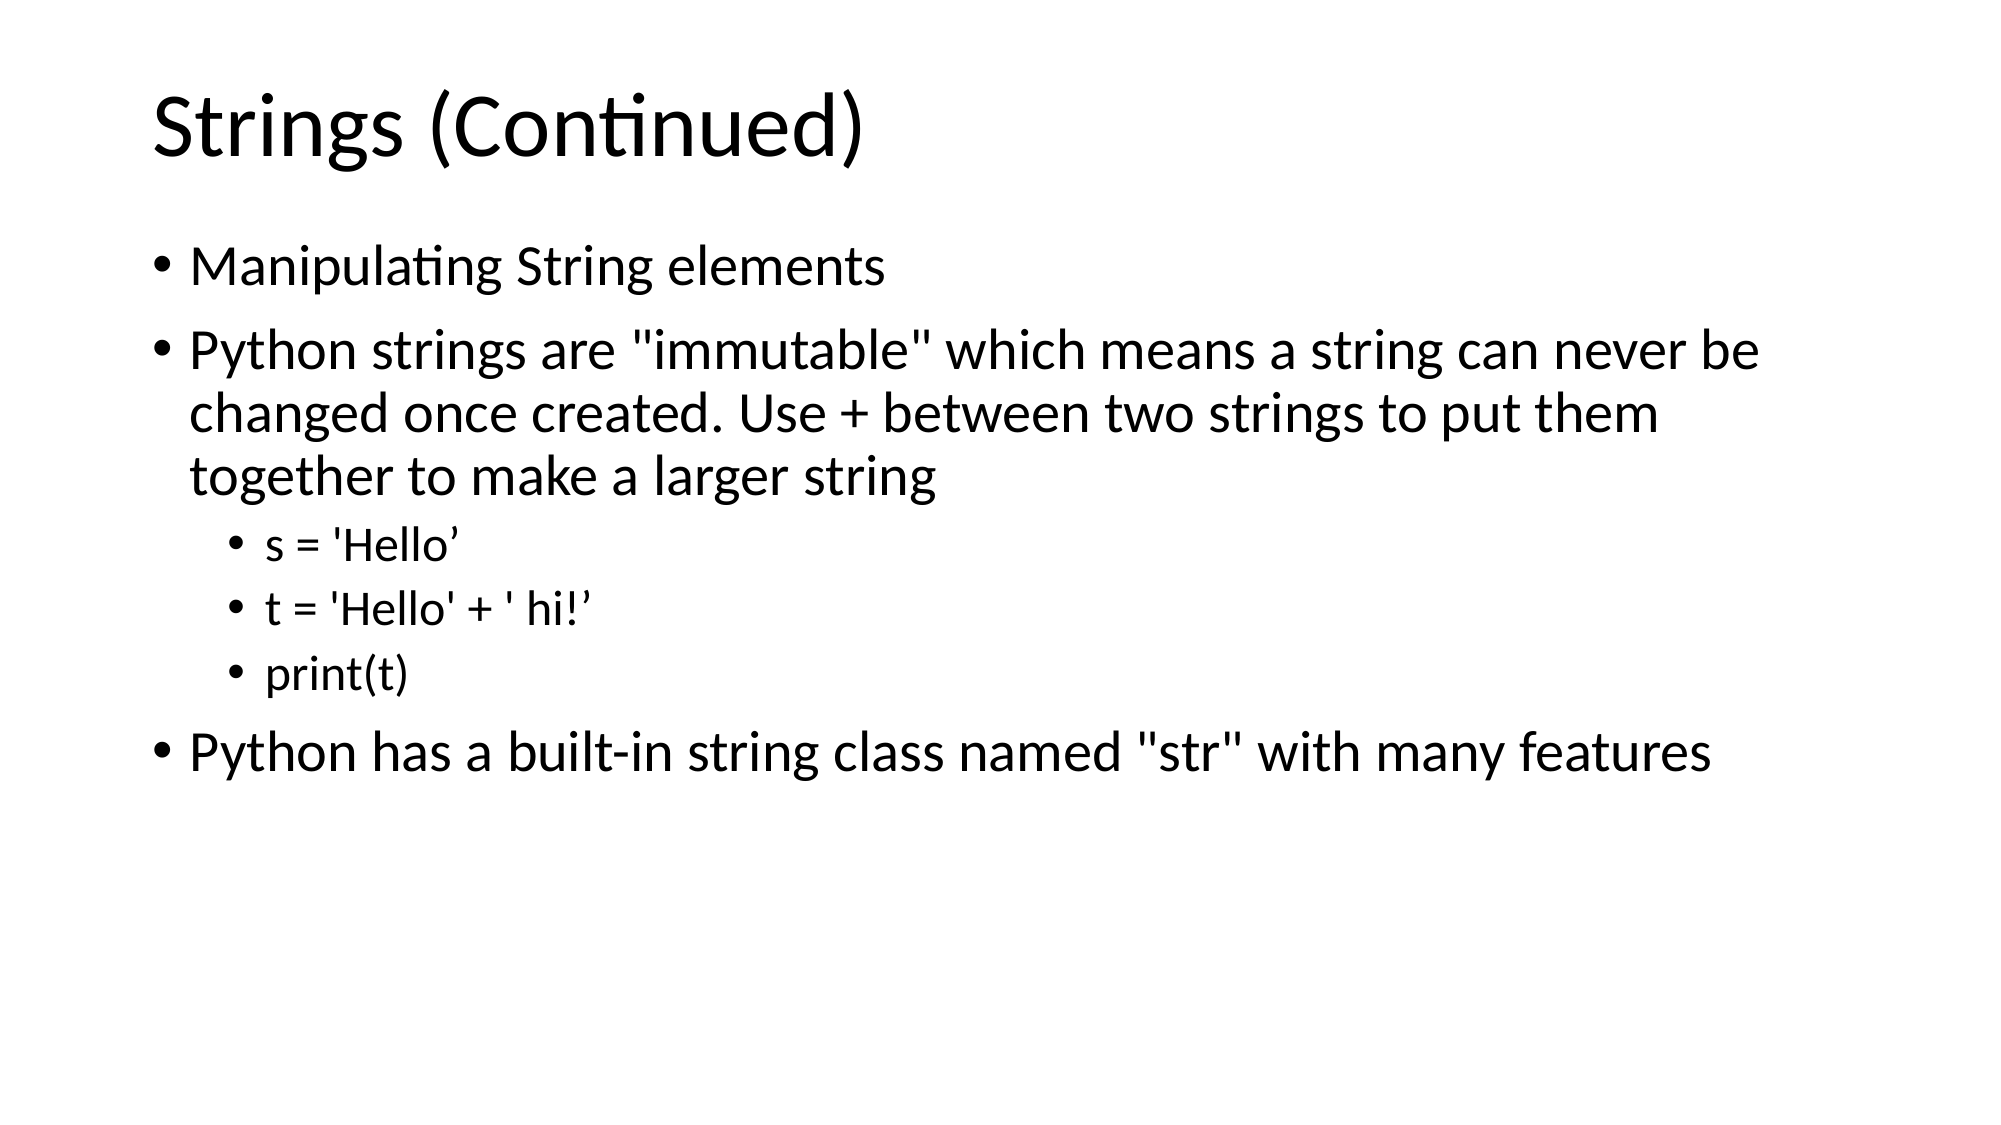

# Strings (Continued)
Manipulating String elements
Python strings are "immutable" which means a string can never be changed once created. Use + between two strings to put them together to make a larger string
s = 'Hello’
t = 'Hello' + ' hi!’
print(t)
Python has a built-in string class named "str" with many features